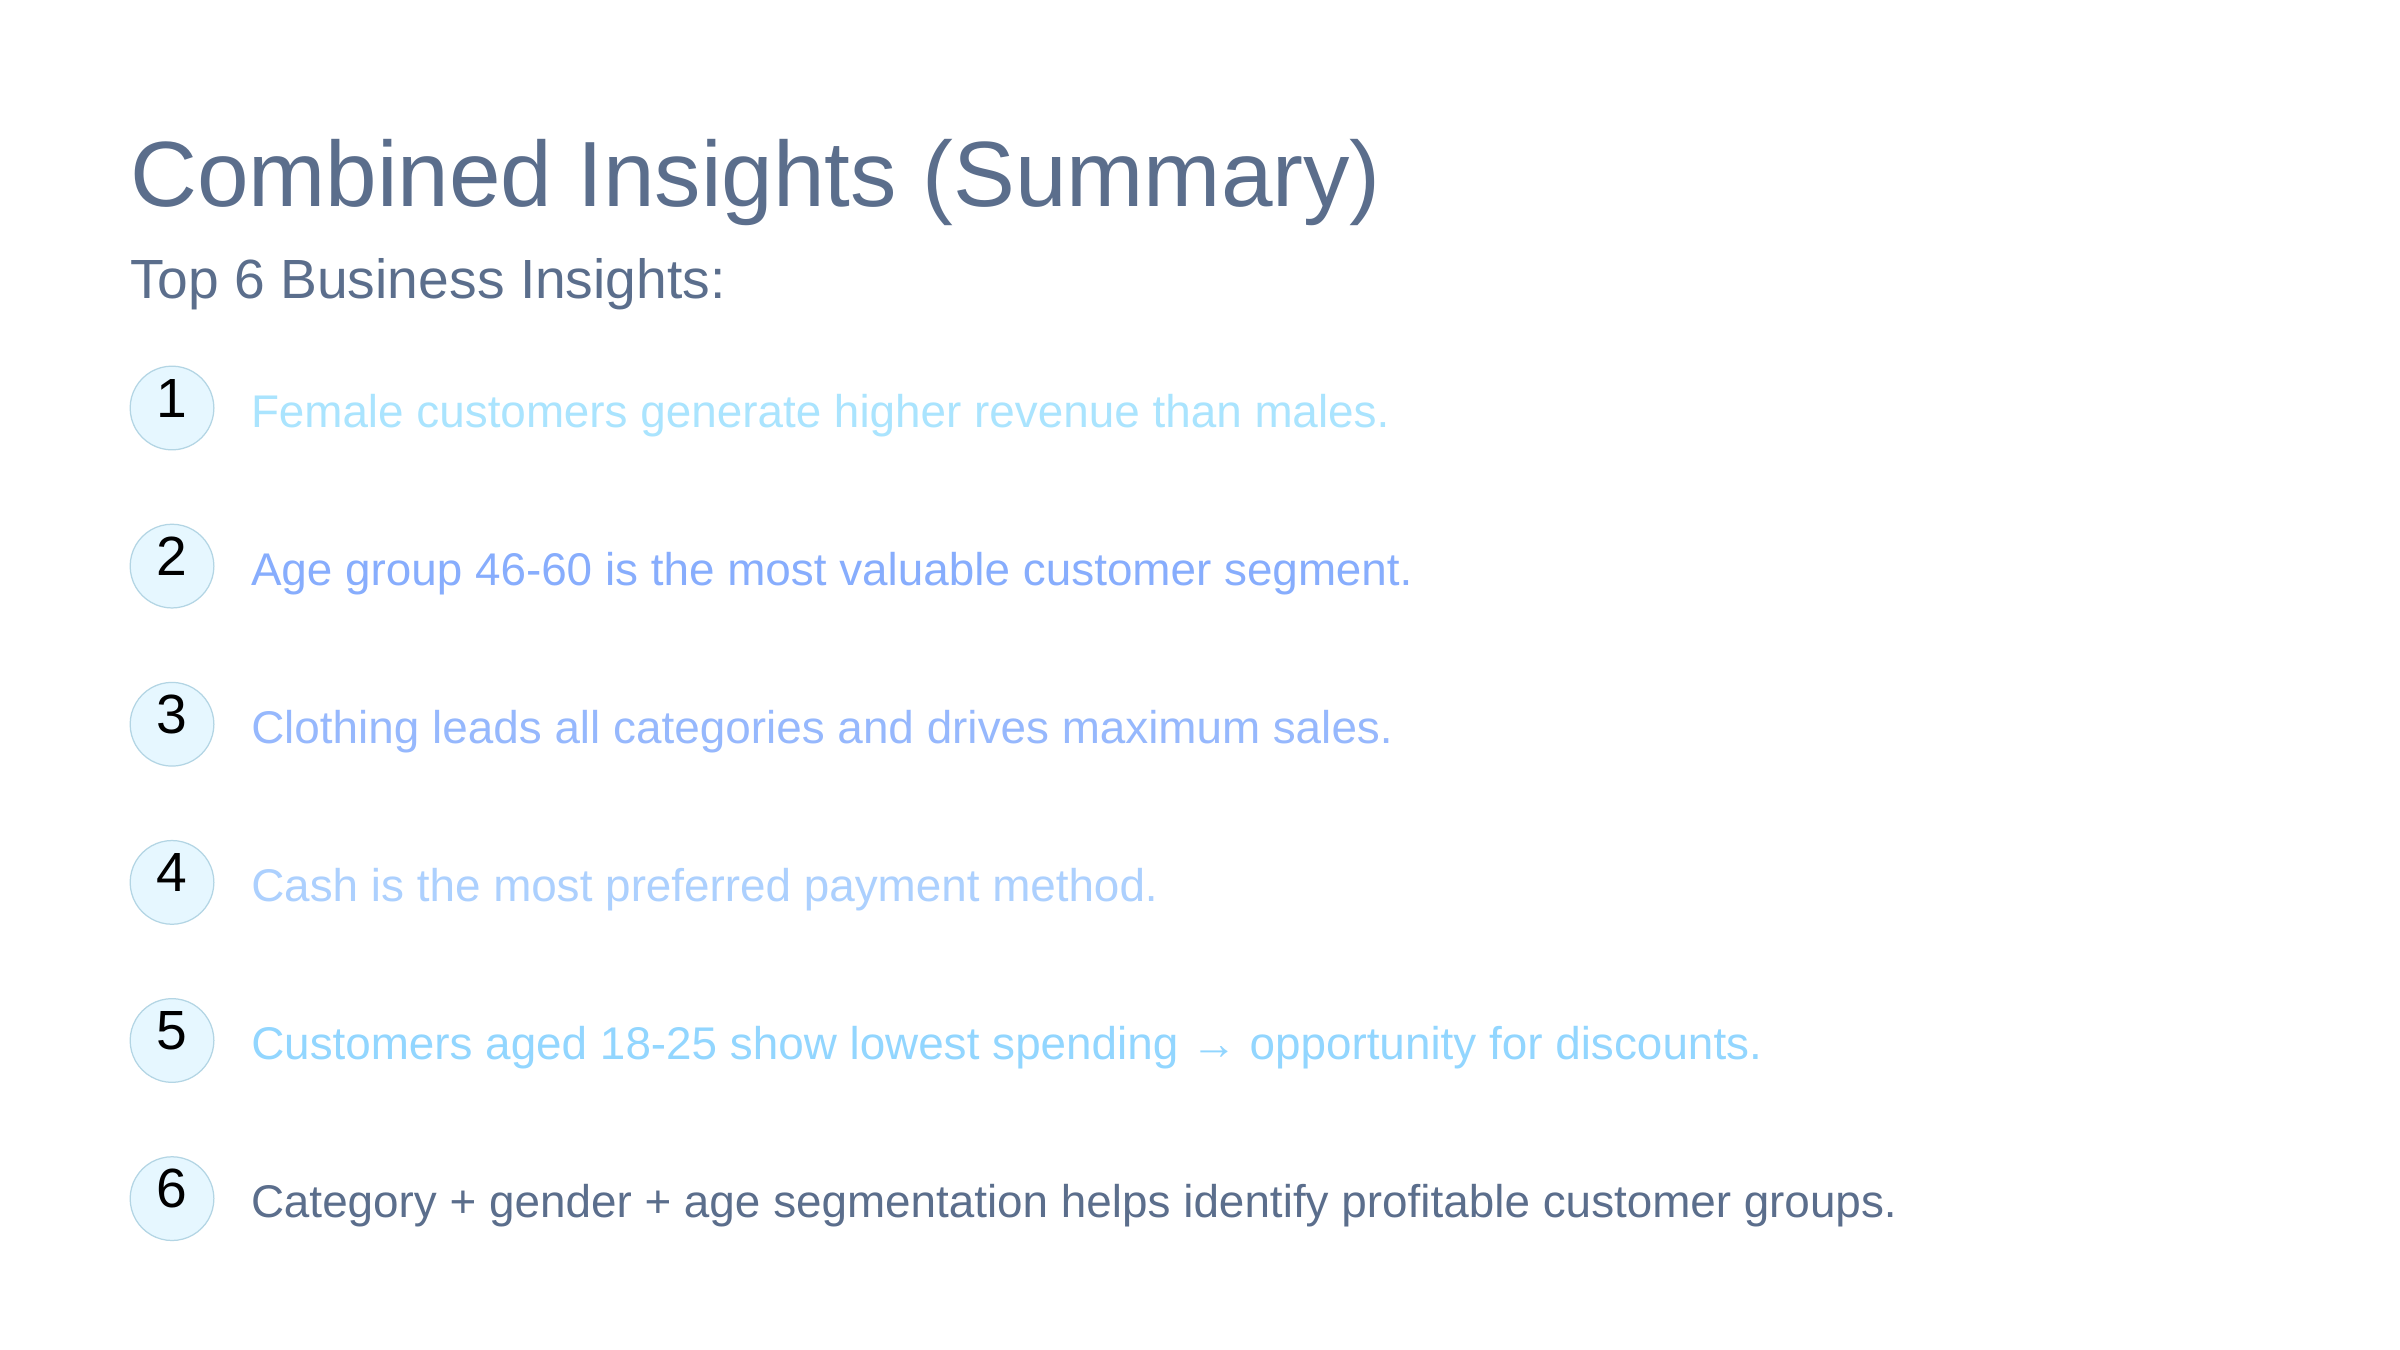

Combined Insights (Summary)
Top 6 Business Insights:

1
Female customers generate higher revenue than males.

2
Age group 46-60 is the most valuable customer segment.

3
Clothing leads all categories and drives maximum sales.

4
Cash is the most preferred payment method.

5
Customers aged 18-25 show lowest spending → opportunity for discounts.

6
Category + gender + age segmentation helps identify profitable customer groups.